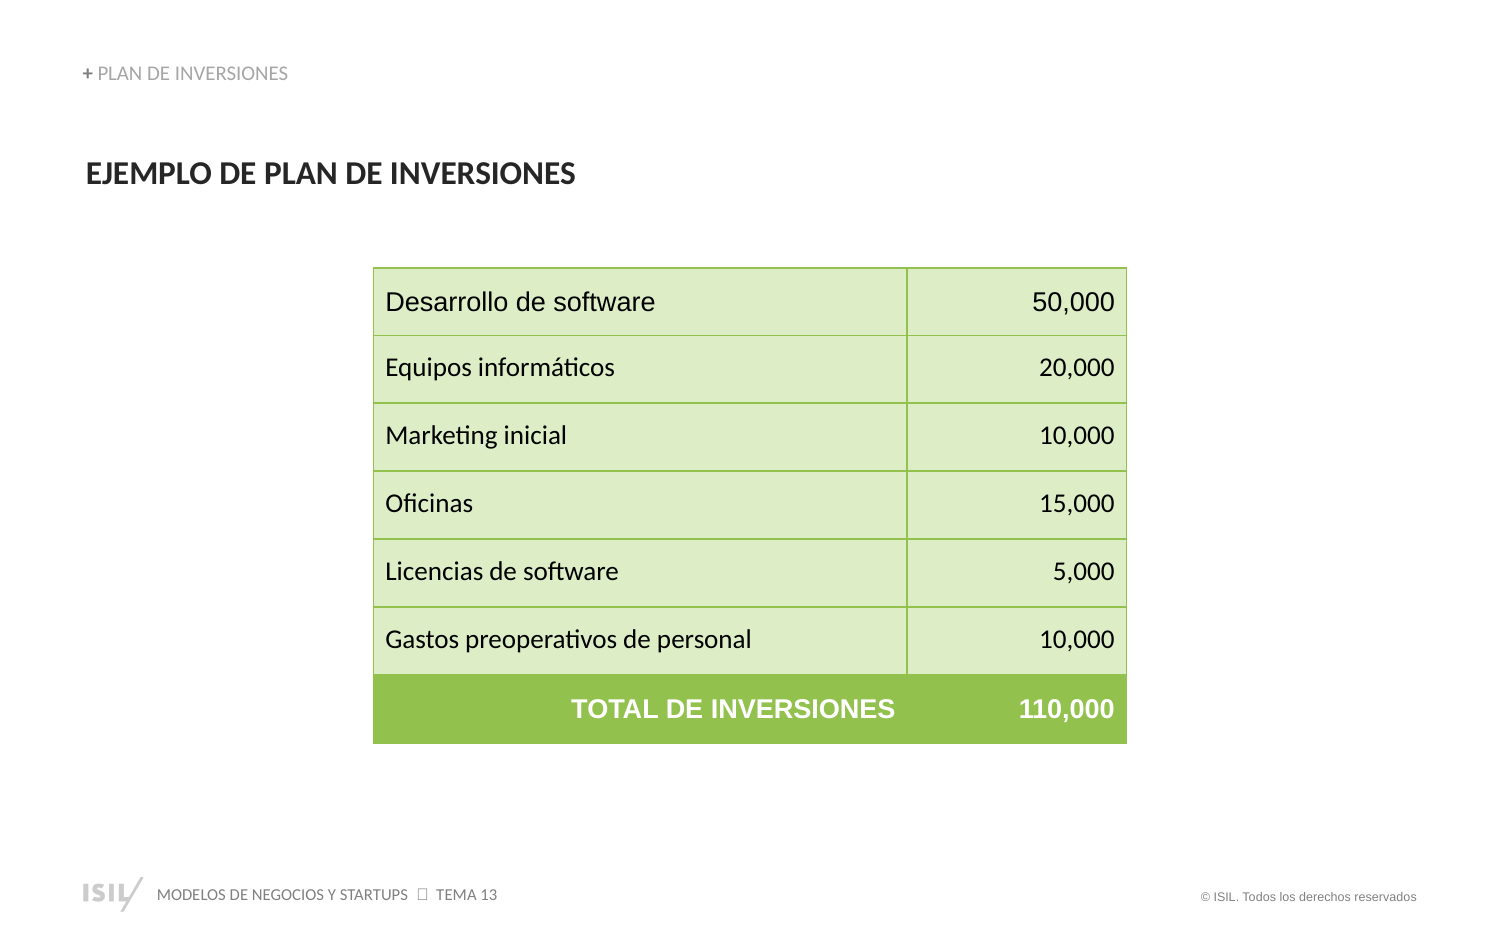

+ PLAN DE INVERSIONES
EJEMPLO DE PLAN DE INVERSIONES
| Desarrollo de software | 50,000 |
| --- | --- |
| Equipos informáticos | 20,000 |
| Marketing inicial | 10,000 |
| Oficinas | 15,000 |
| Licencias de software | 5,000 |
| Gastos preoperativos de personal | 10,000 |
| TOTAL DE INVERSIONES | 110,000 |